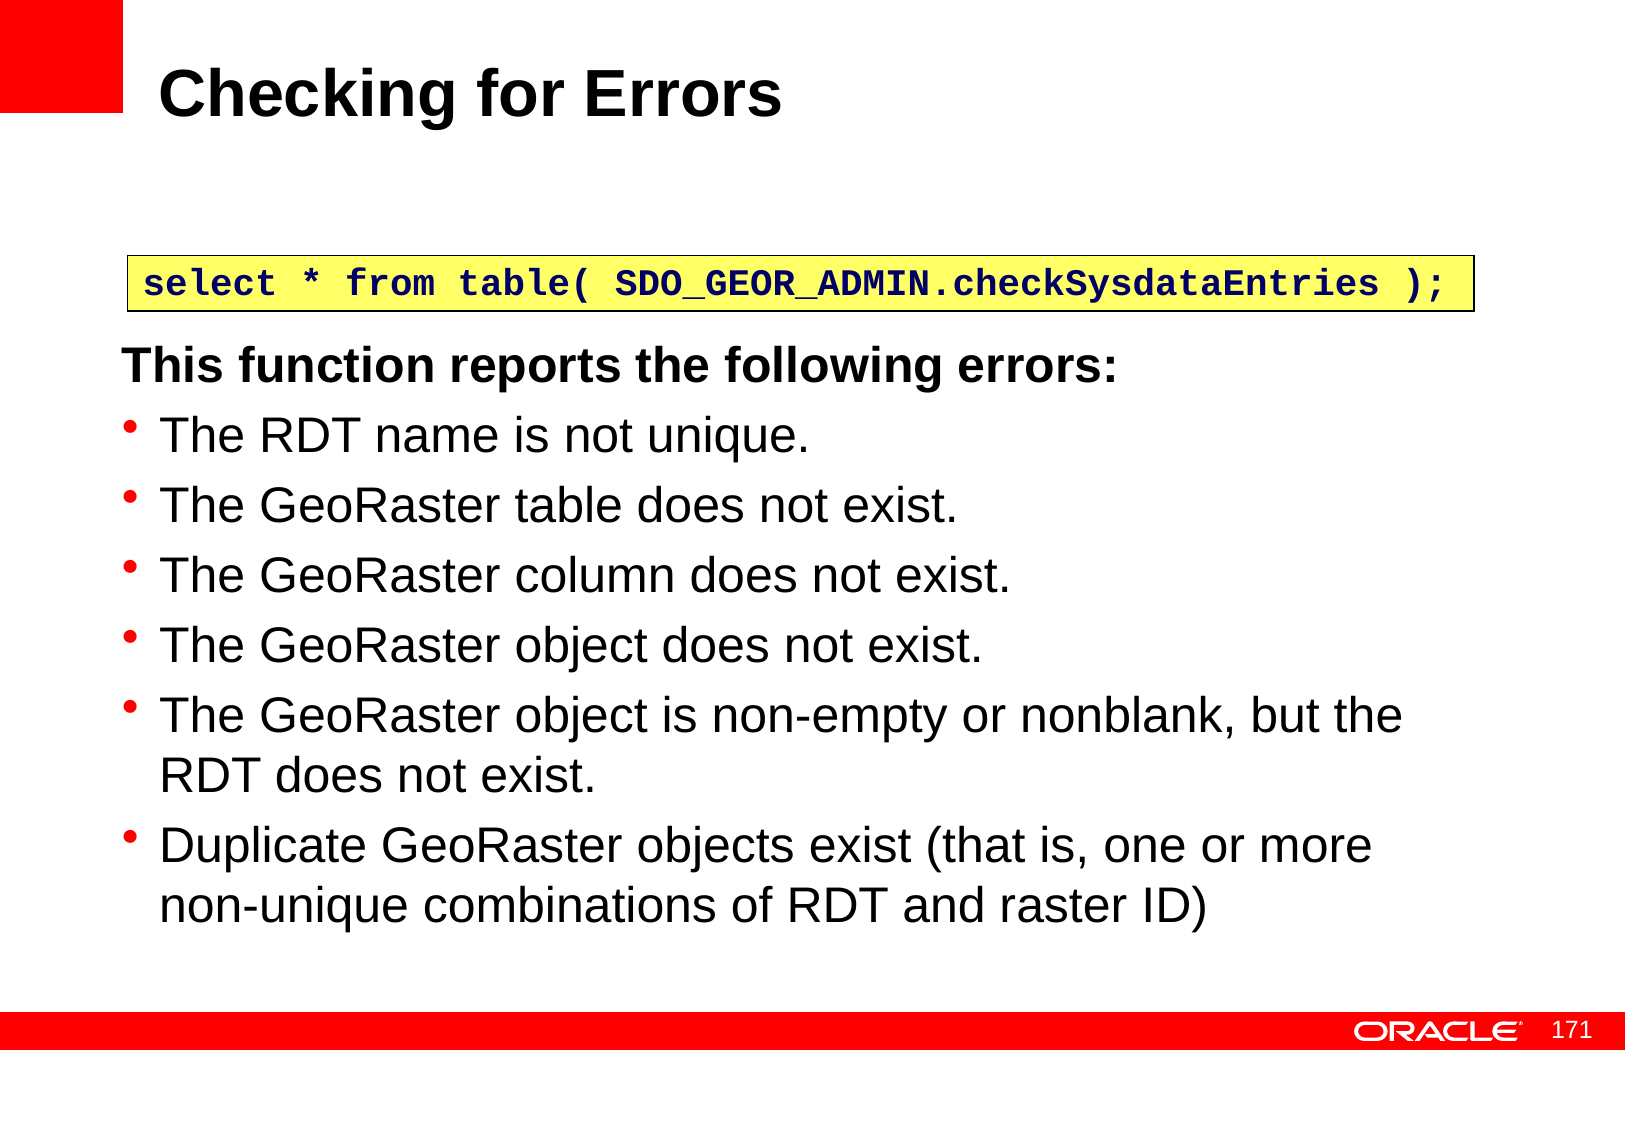

# Checking for Errors
select * from table( SDO_GEOR_ADMIN.checkSysdataEntries );

This function reports the following errors:
The RDT name is not unique.
The GeoRaster table does not exist.
The GeoRaster column does not exist.
The GeoRaster object does not exist.
The GeoRaster object is non-empty or nonblank, but the RDT does not exist.
Duplicate GeoRaster objects exist (that is, one or more non-unique combinations of RDT and raster ID)